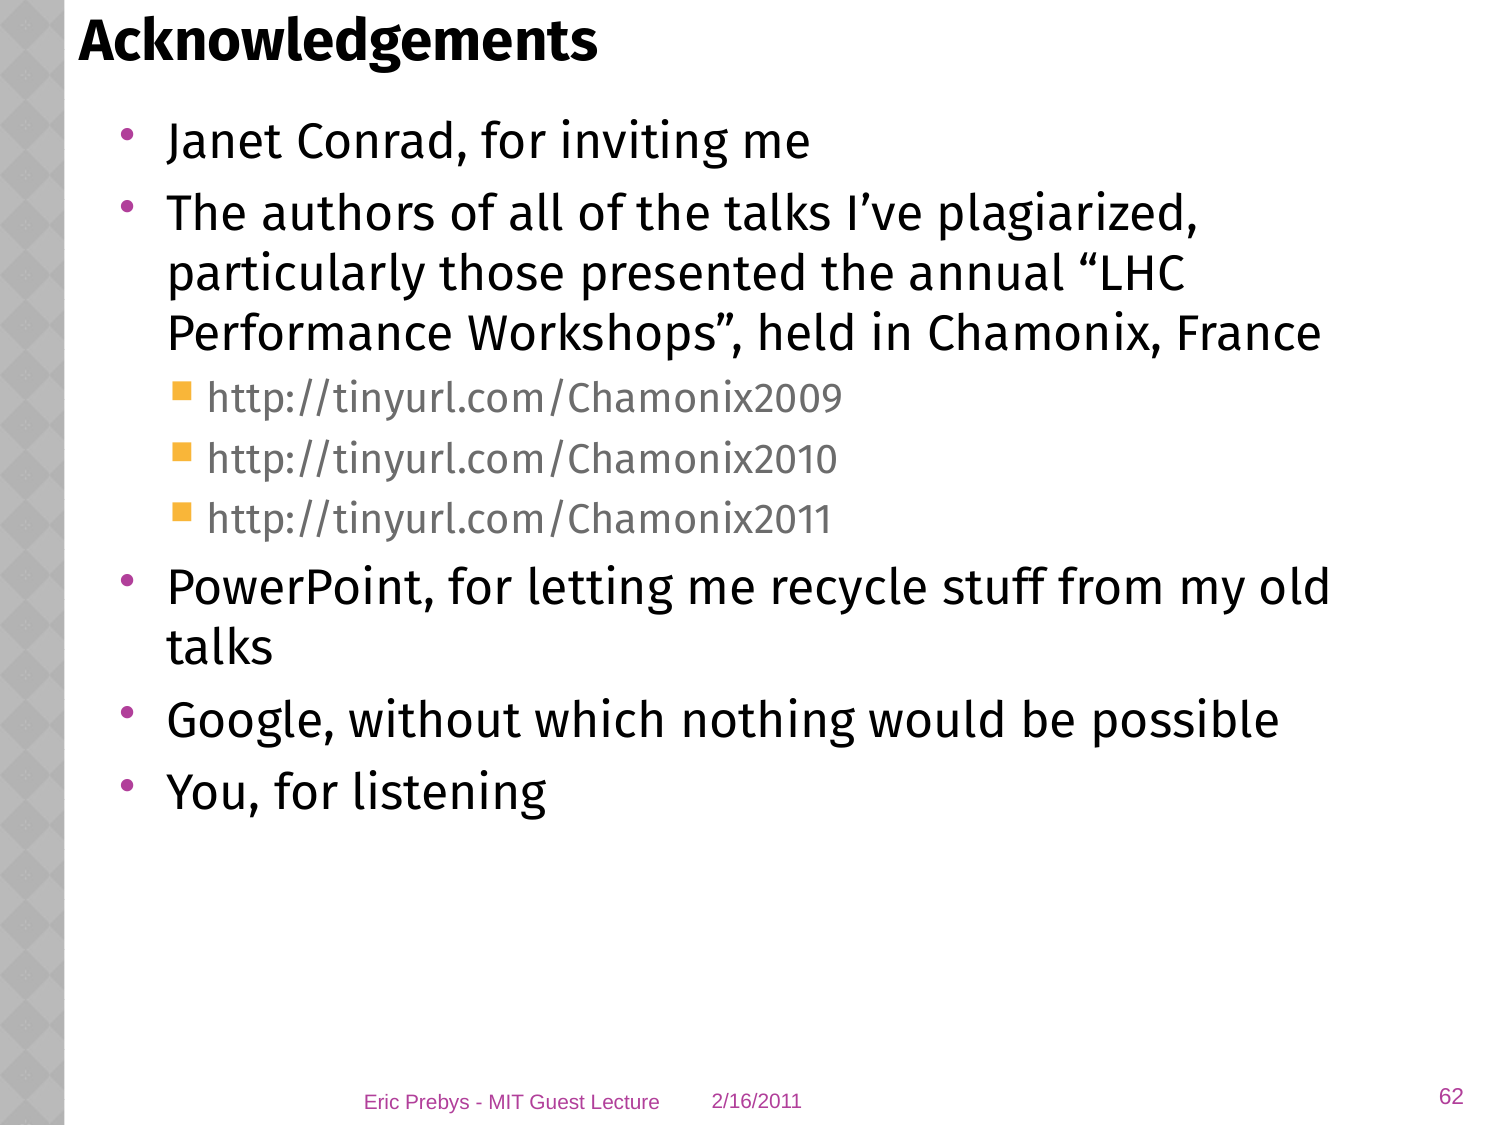

# Acknowledgements
Janet Conrad, for inviting me
The authors of all of the talks I’ve plagiarized, particularly those presented the annual “LHC Performance Workshops”, held in Chamonix, France
http://tinyurl.com/Chamonix2009
http://tinyurl.com/Chamonix2010
http://tinyurl.com/Chamonix2011
PowerPoint, for letting me recycle stuff from my old talks
Google, without which nothing would be possible
You, for listening
62
Eric Prebys - MIT Guest Lecture
2/16/2011